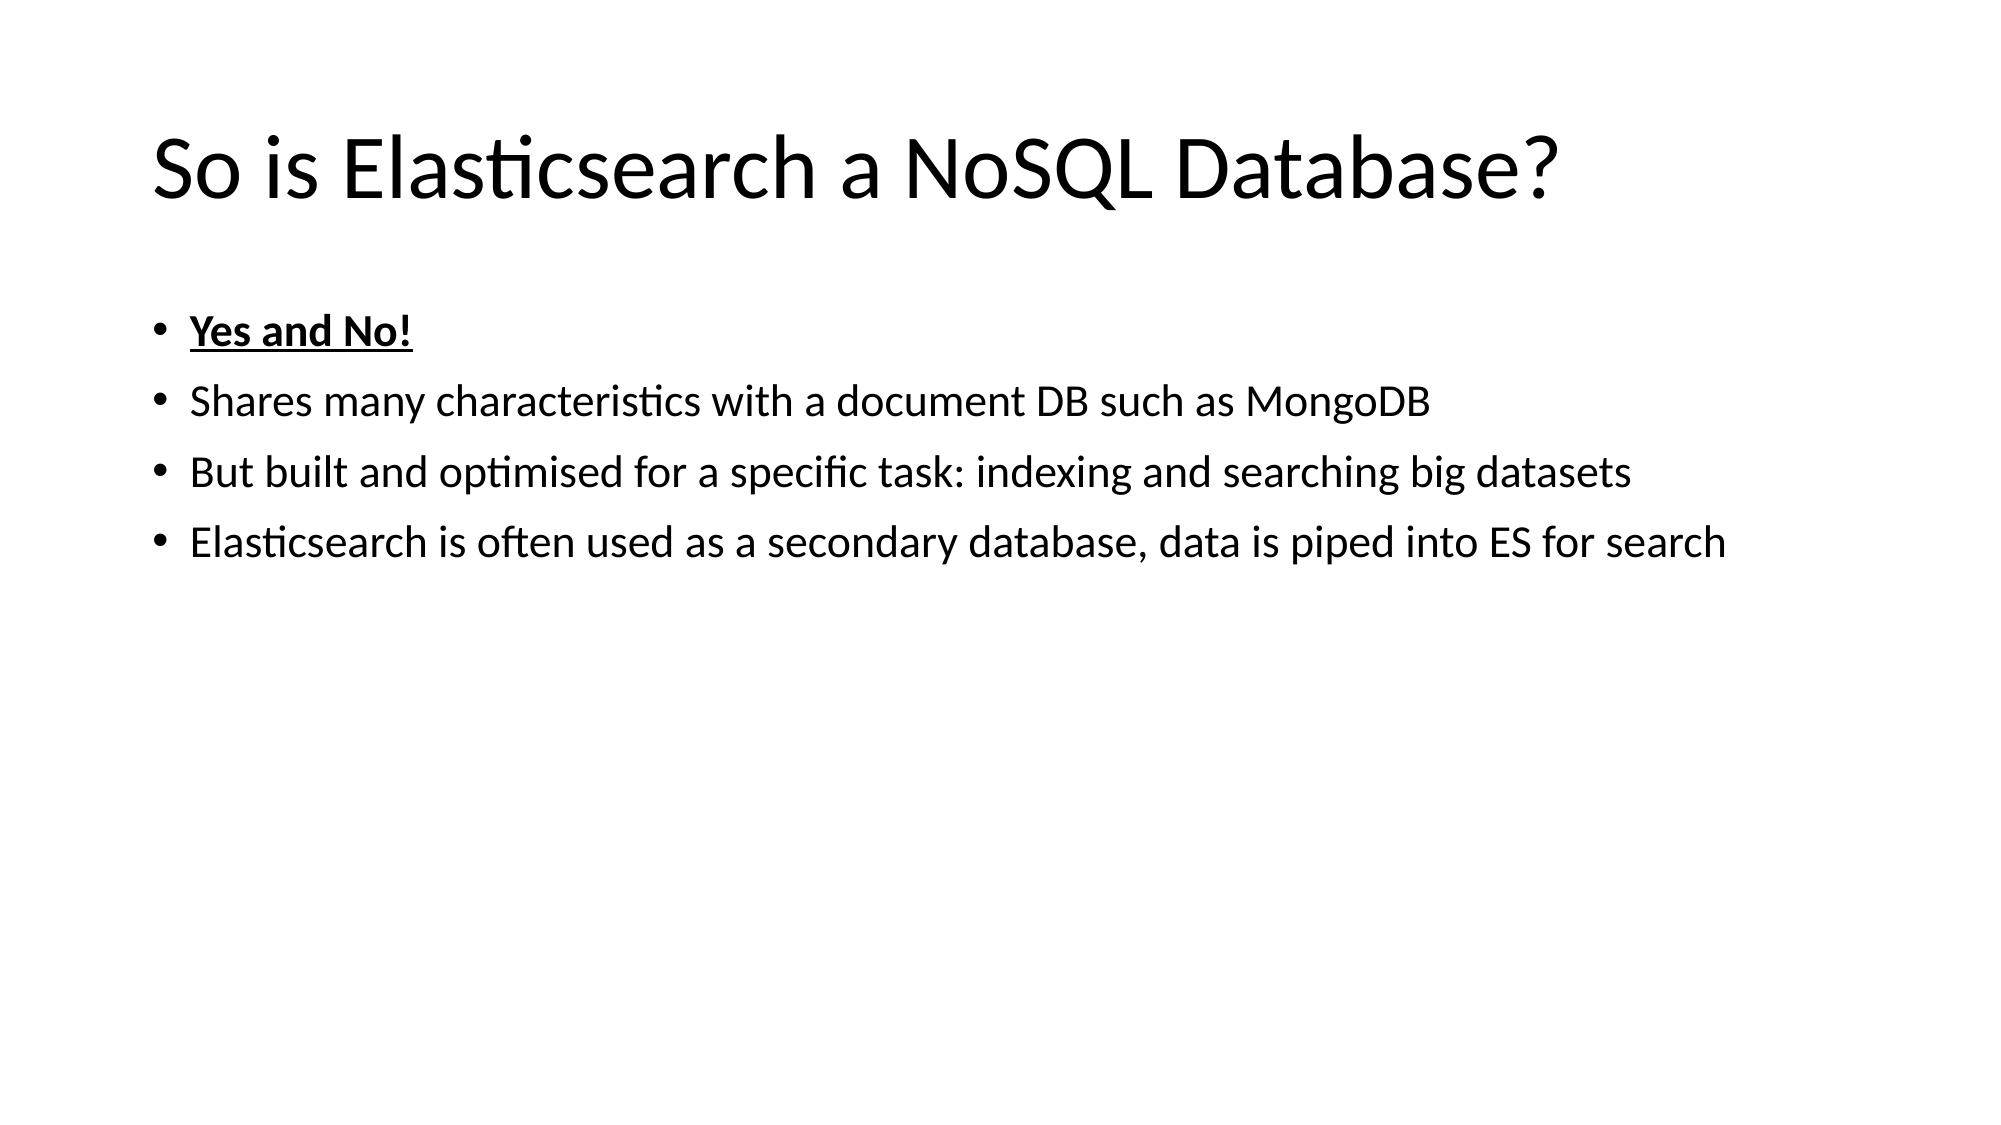

# So is Elasticsearch a NoSQL Database?
Yes and No!
Shares many characteristics with a document DB such as MongoDB
But built and optimised for a specific task: indexing and searching big datasets
Elasticsearch is often used as a secondary database, data is piped into ES for search